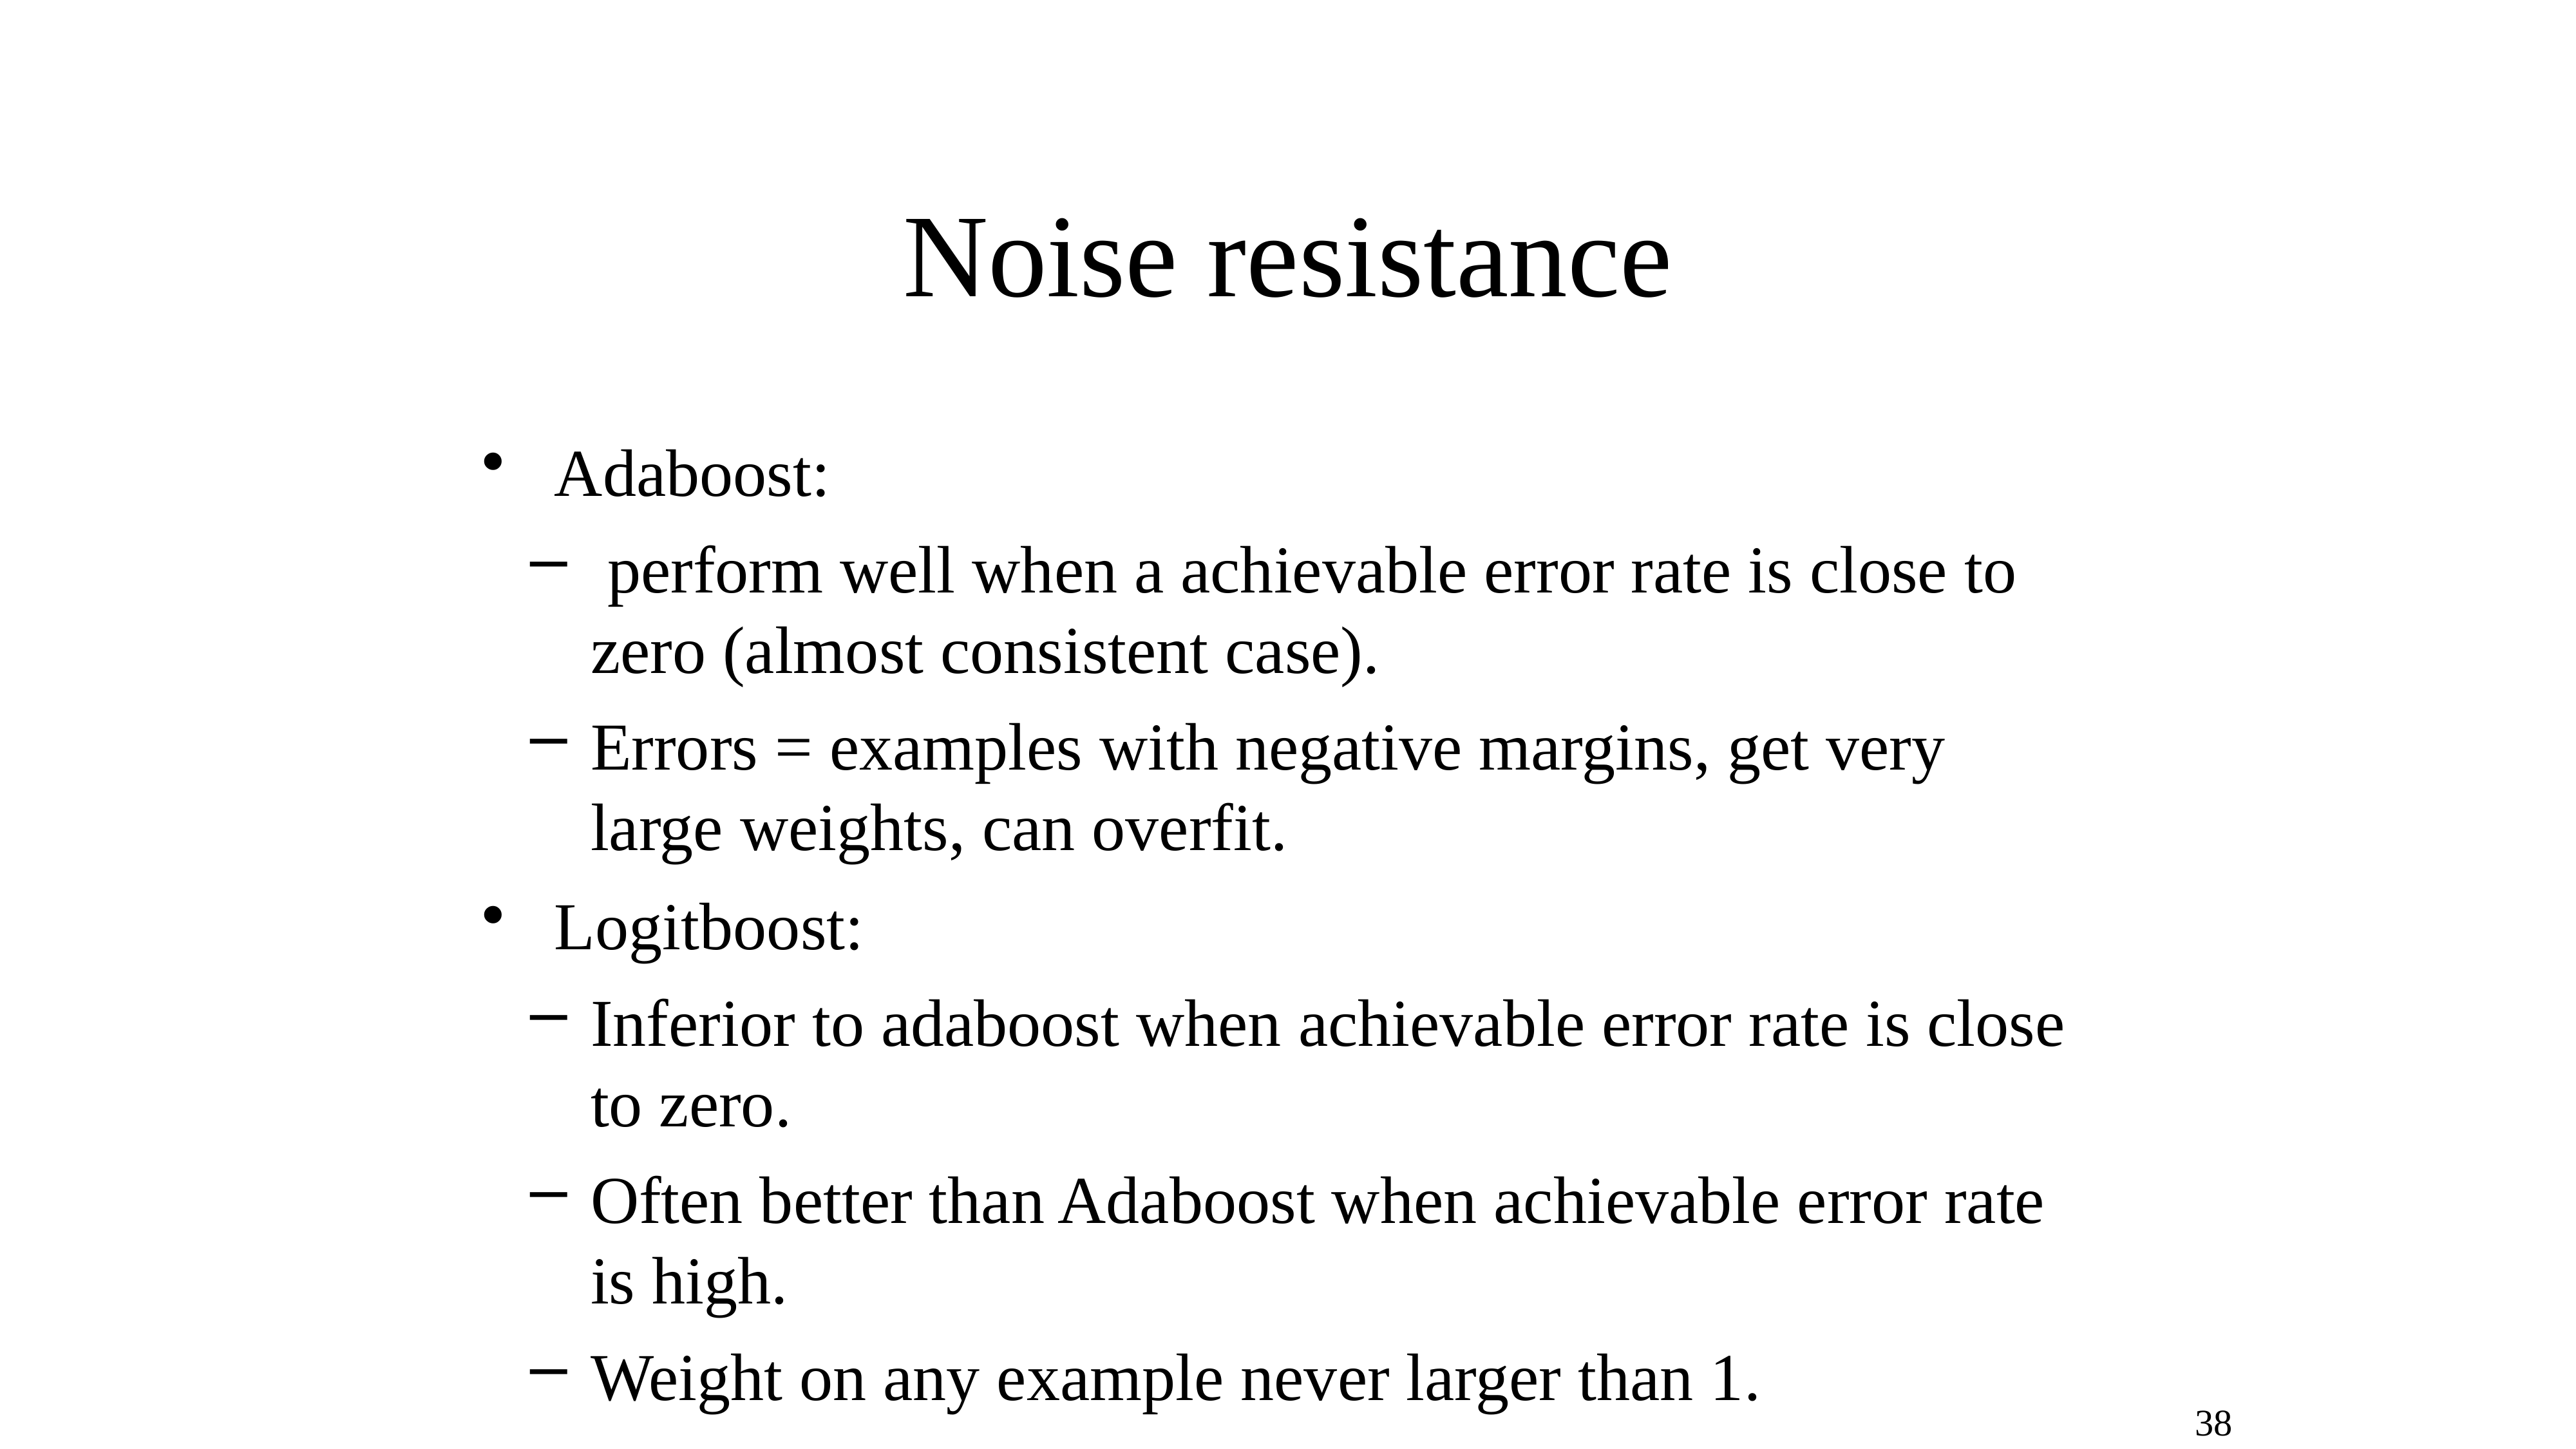

# Noise resistance
Adaboost:
 perform well when a achievable error rate is close to zero (almost consistent case).
Errors = examples with negative margins, get very large weights, can overfit.
Logitboost:
Inferior to adaboost when achievable error rate is close to zero.
Often better than Adaboost when achievable error rate is high.
Weight on any example never larger than 1.
38